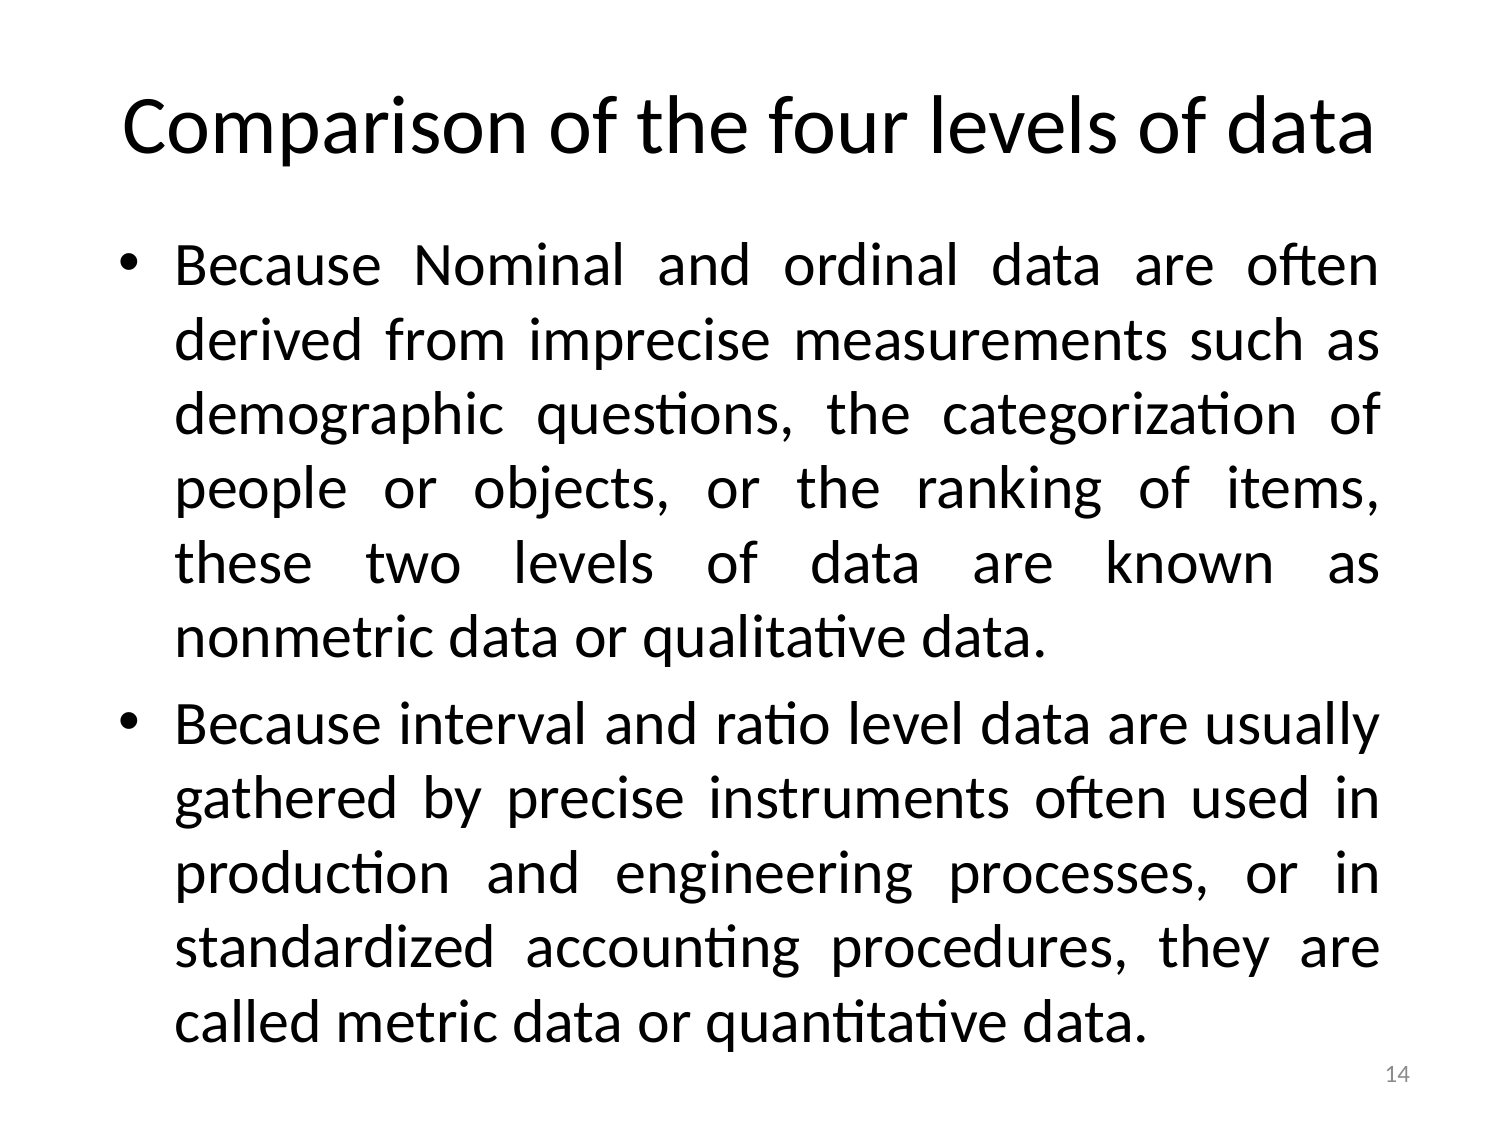

# Comparison of the four levels of data
Because Nominal and ordinal data are often derived from imprecise measurements such as demographic questions, the categorization of people or objects, or the ranking of items, these two levels of data are known as nonmetric data or qualitative data.
Because interval and ratio level data are usually gathered by precise instruments often used in production and engineering processes, or in standardized accounting procedures, they are called metric data or quantitative data.
14